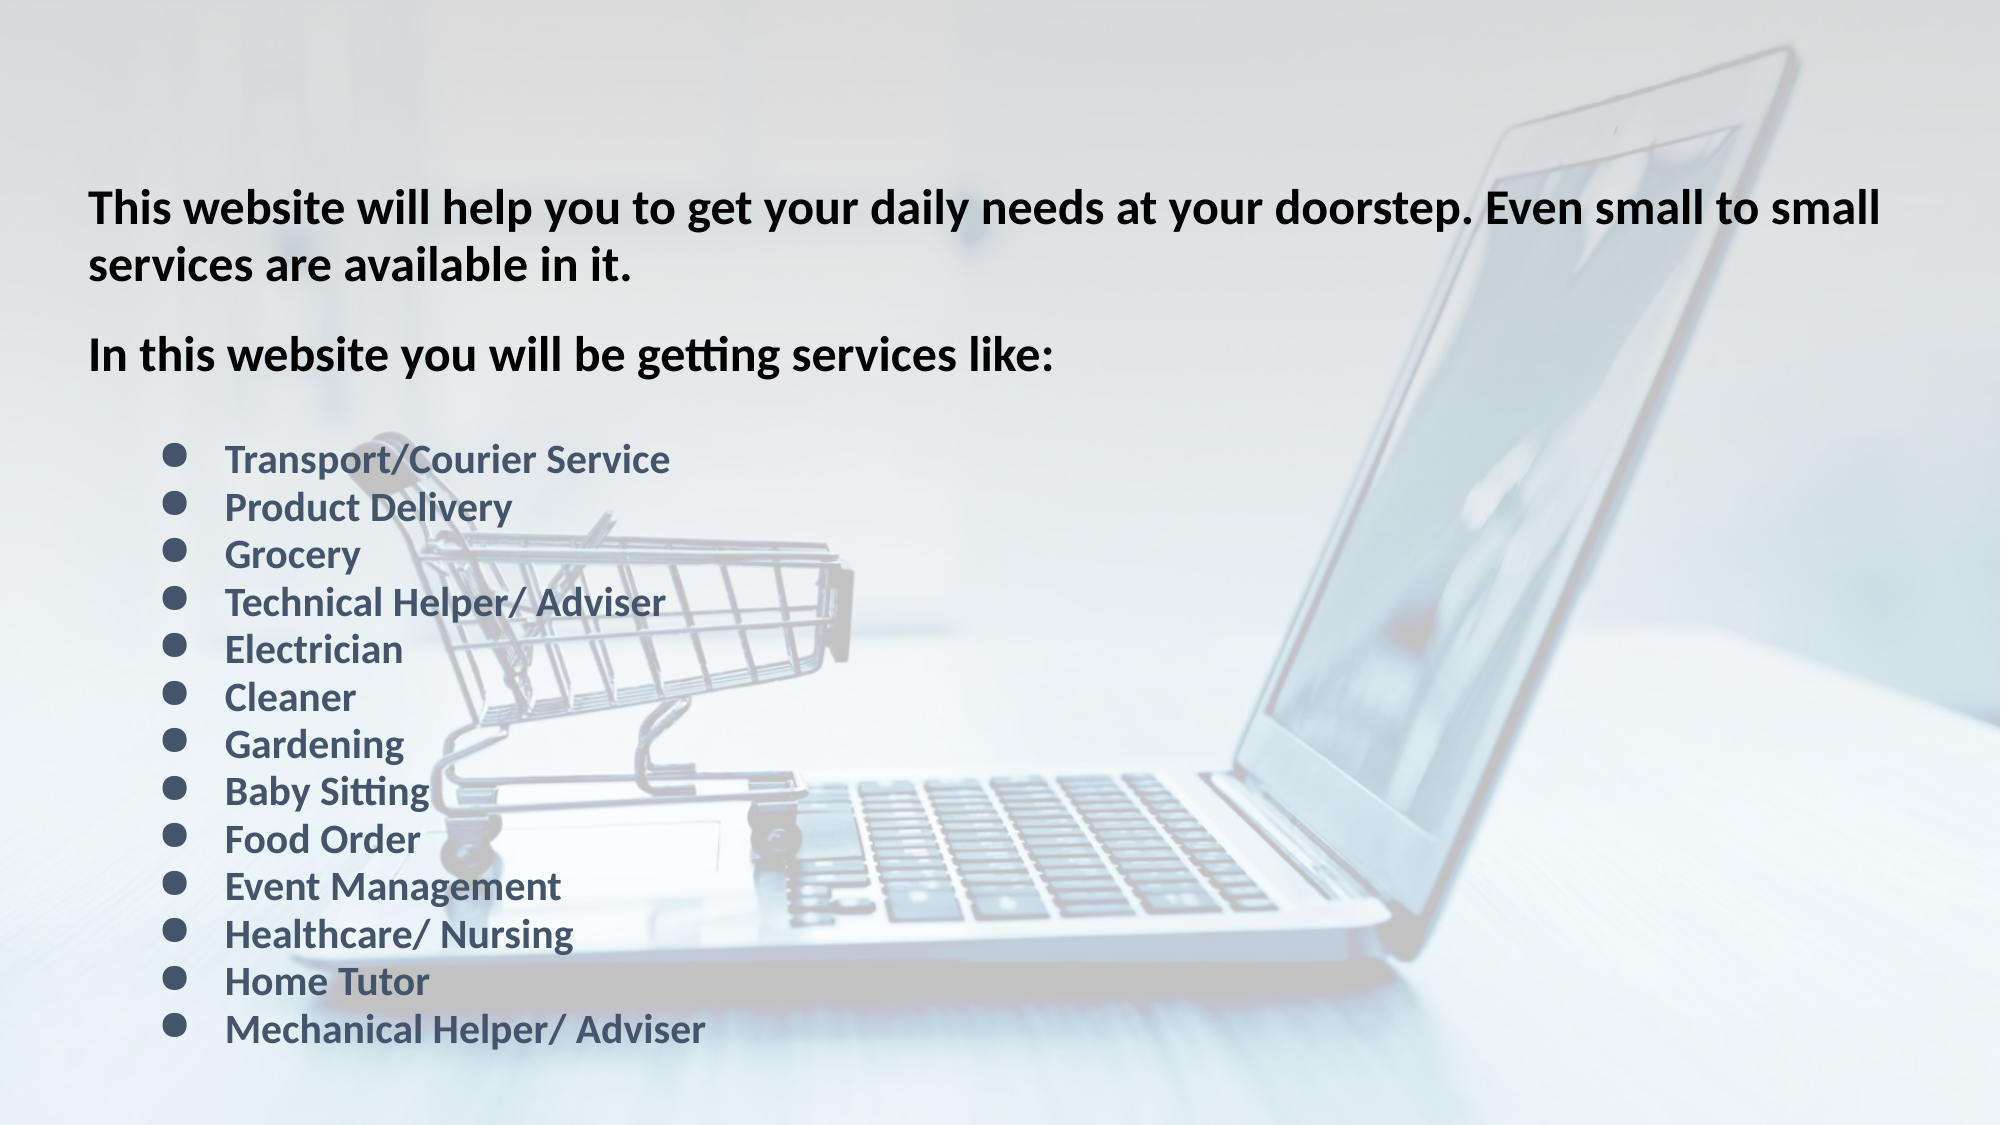

This website will help you to get your daily needs at your doorstep. Even small to small services are available in it.
In this website you will be getting services like:
Transport/Courier Service
Product Delivery
Grocery
Technical Helper/ Adviser
Electrician
Cleaner
Gardening
Baby Sitting
Food Order
Event Management
Healthcare/ Nursing
Home Tutor
Mechanical Helper/ Adviser